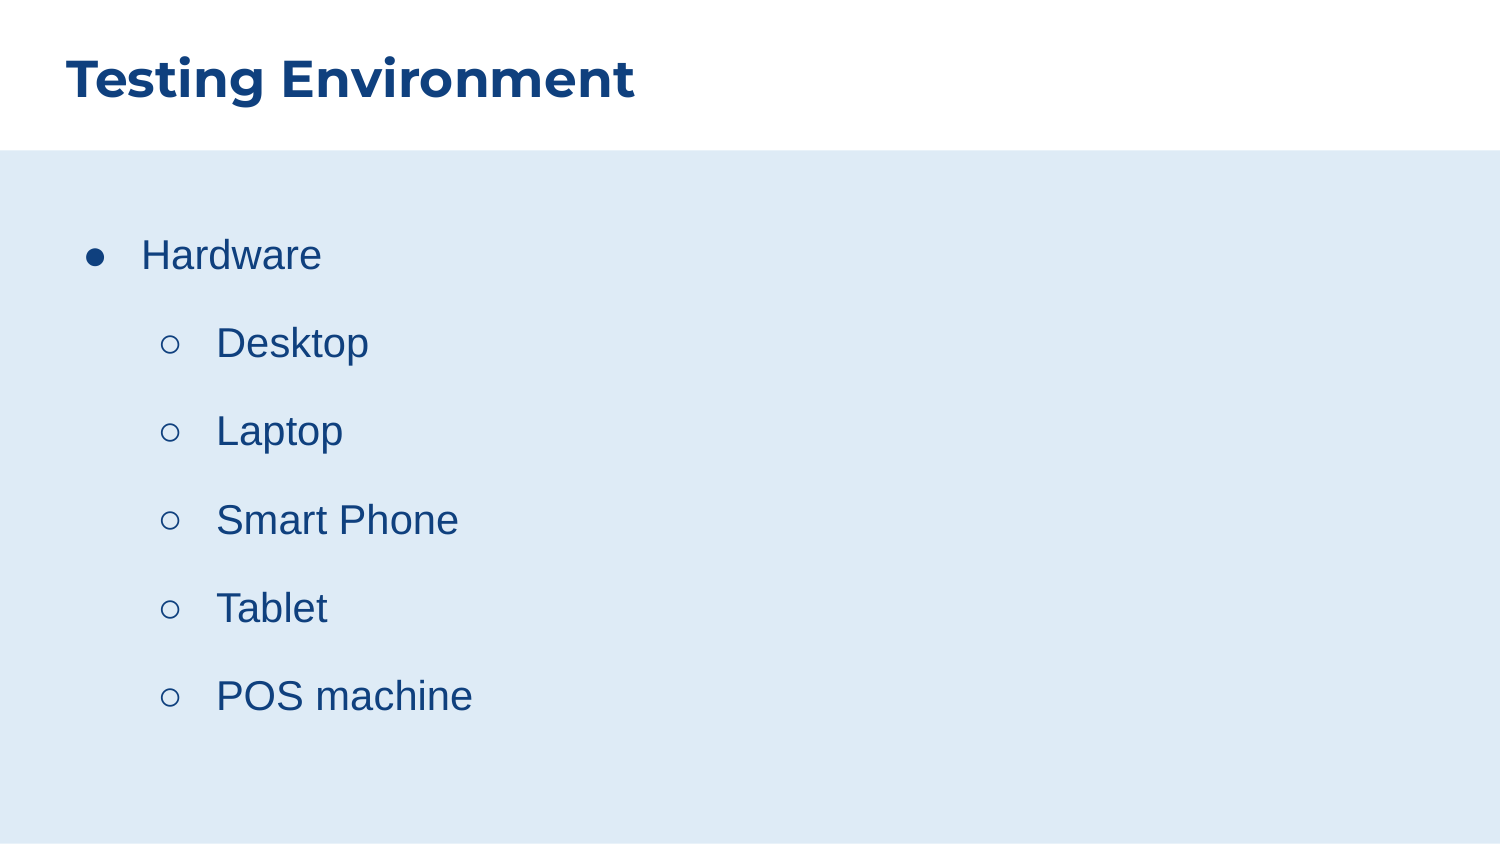

# Testing Environment
Hardware
Desktop
Laptop
Smart Phone
Tablet
POS machine